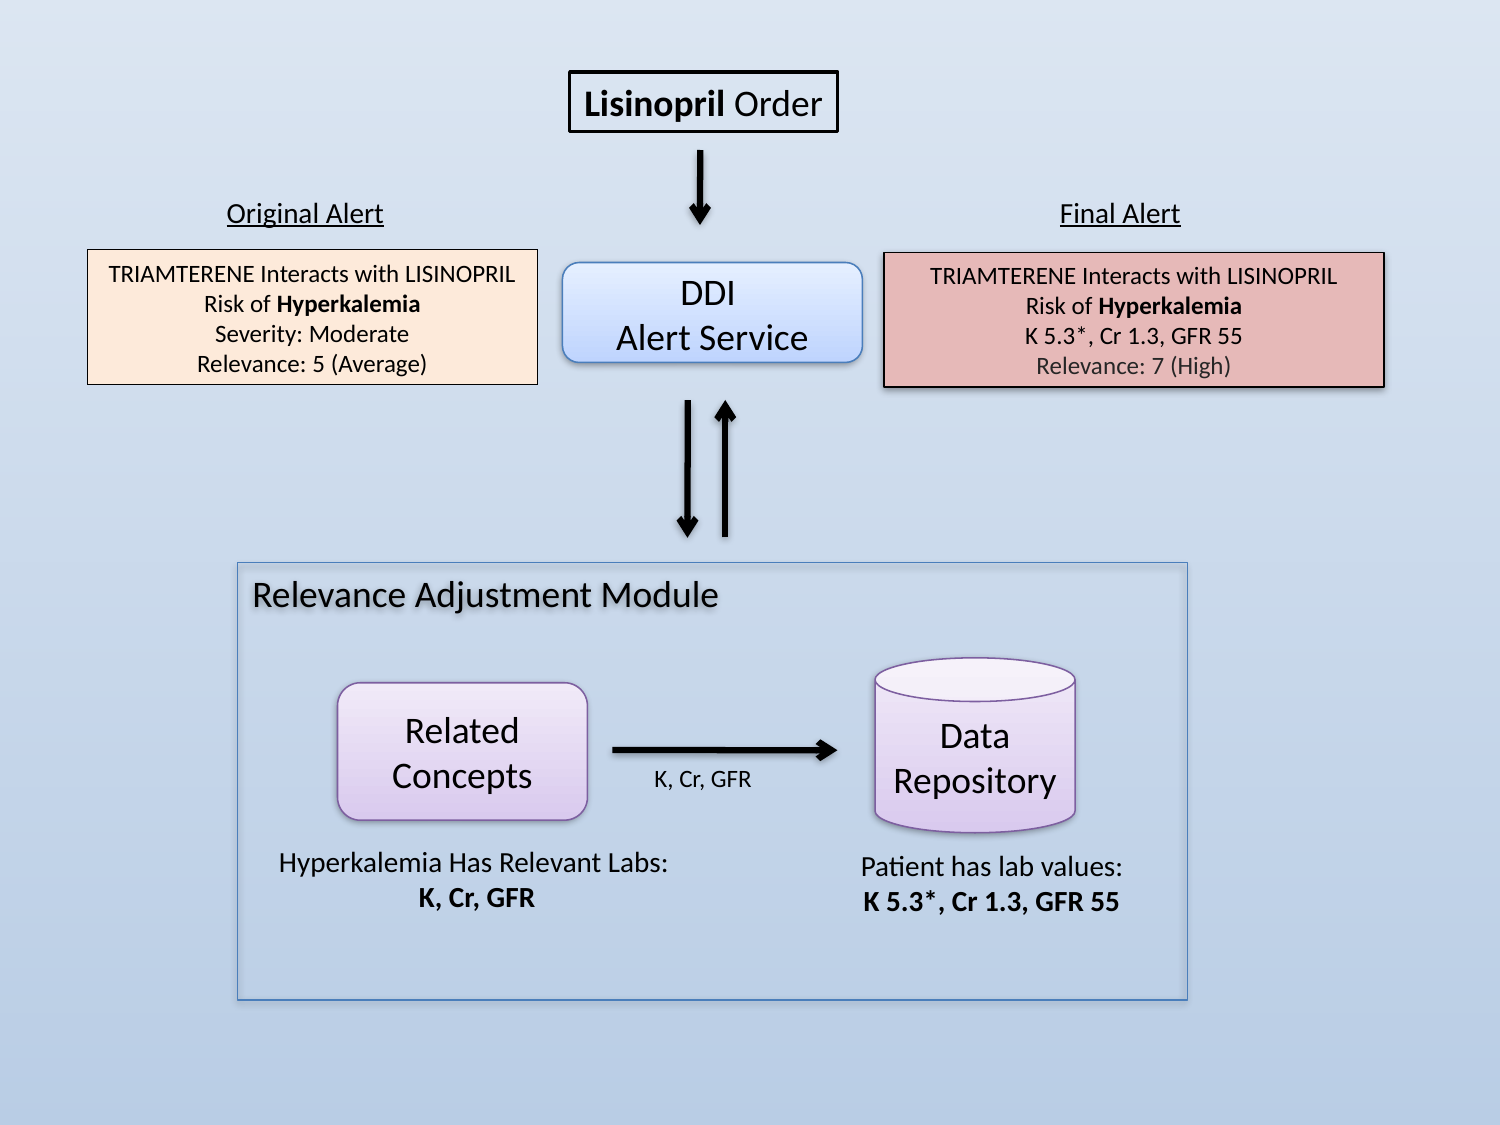

Lisinopril Order
Original Alert
Final Alert
TRIAMTERENE Interacts with LISINOPRIL
Risk of Hyperkalemia
Severity: Moderate
Relevance: 5 (Average)
TRIAMTERENE Interacts with LISINOPRIL
Risk of Hyperkalemia
K 5.3*, Cr 1.3, GFR 55
Relevance: 7 (High)
DDI
Alert Service
Relevance Adjustment Module
Data
Repository
Related Concepts
K, Cr, GFR
Hyperkalemia Has Relevant Labs:
 K, Cr, GFR

Patient has lab values:
K 5.3*, Cr 1.3, GFR 55